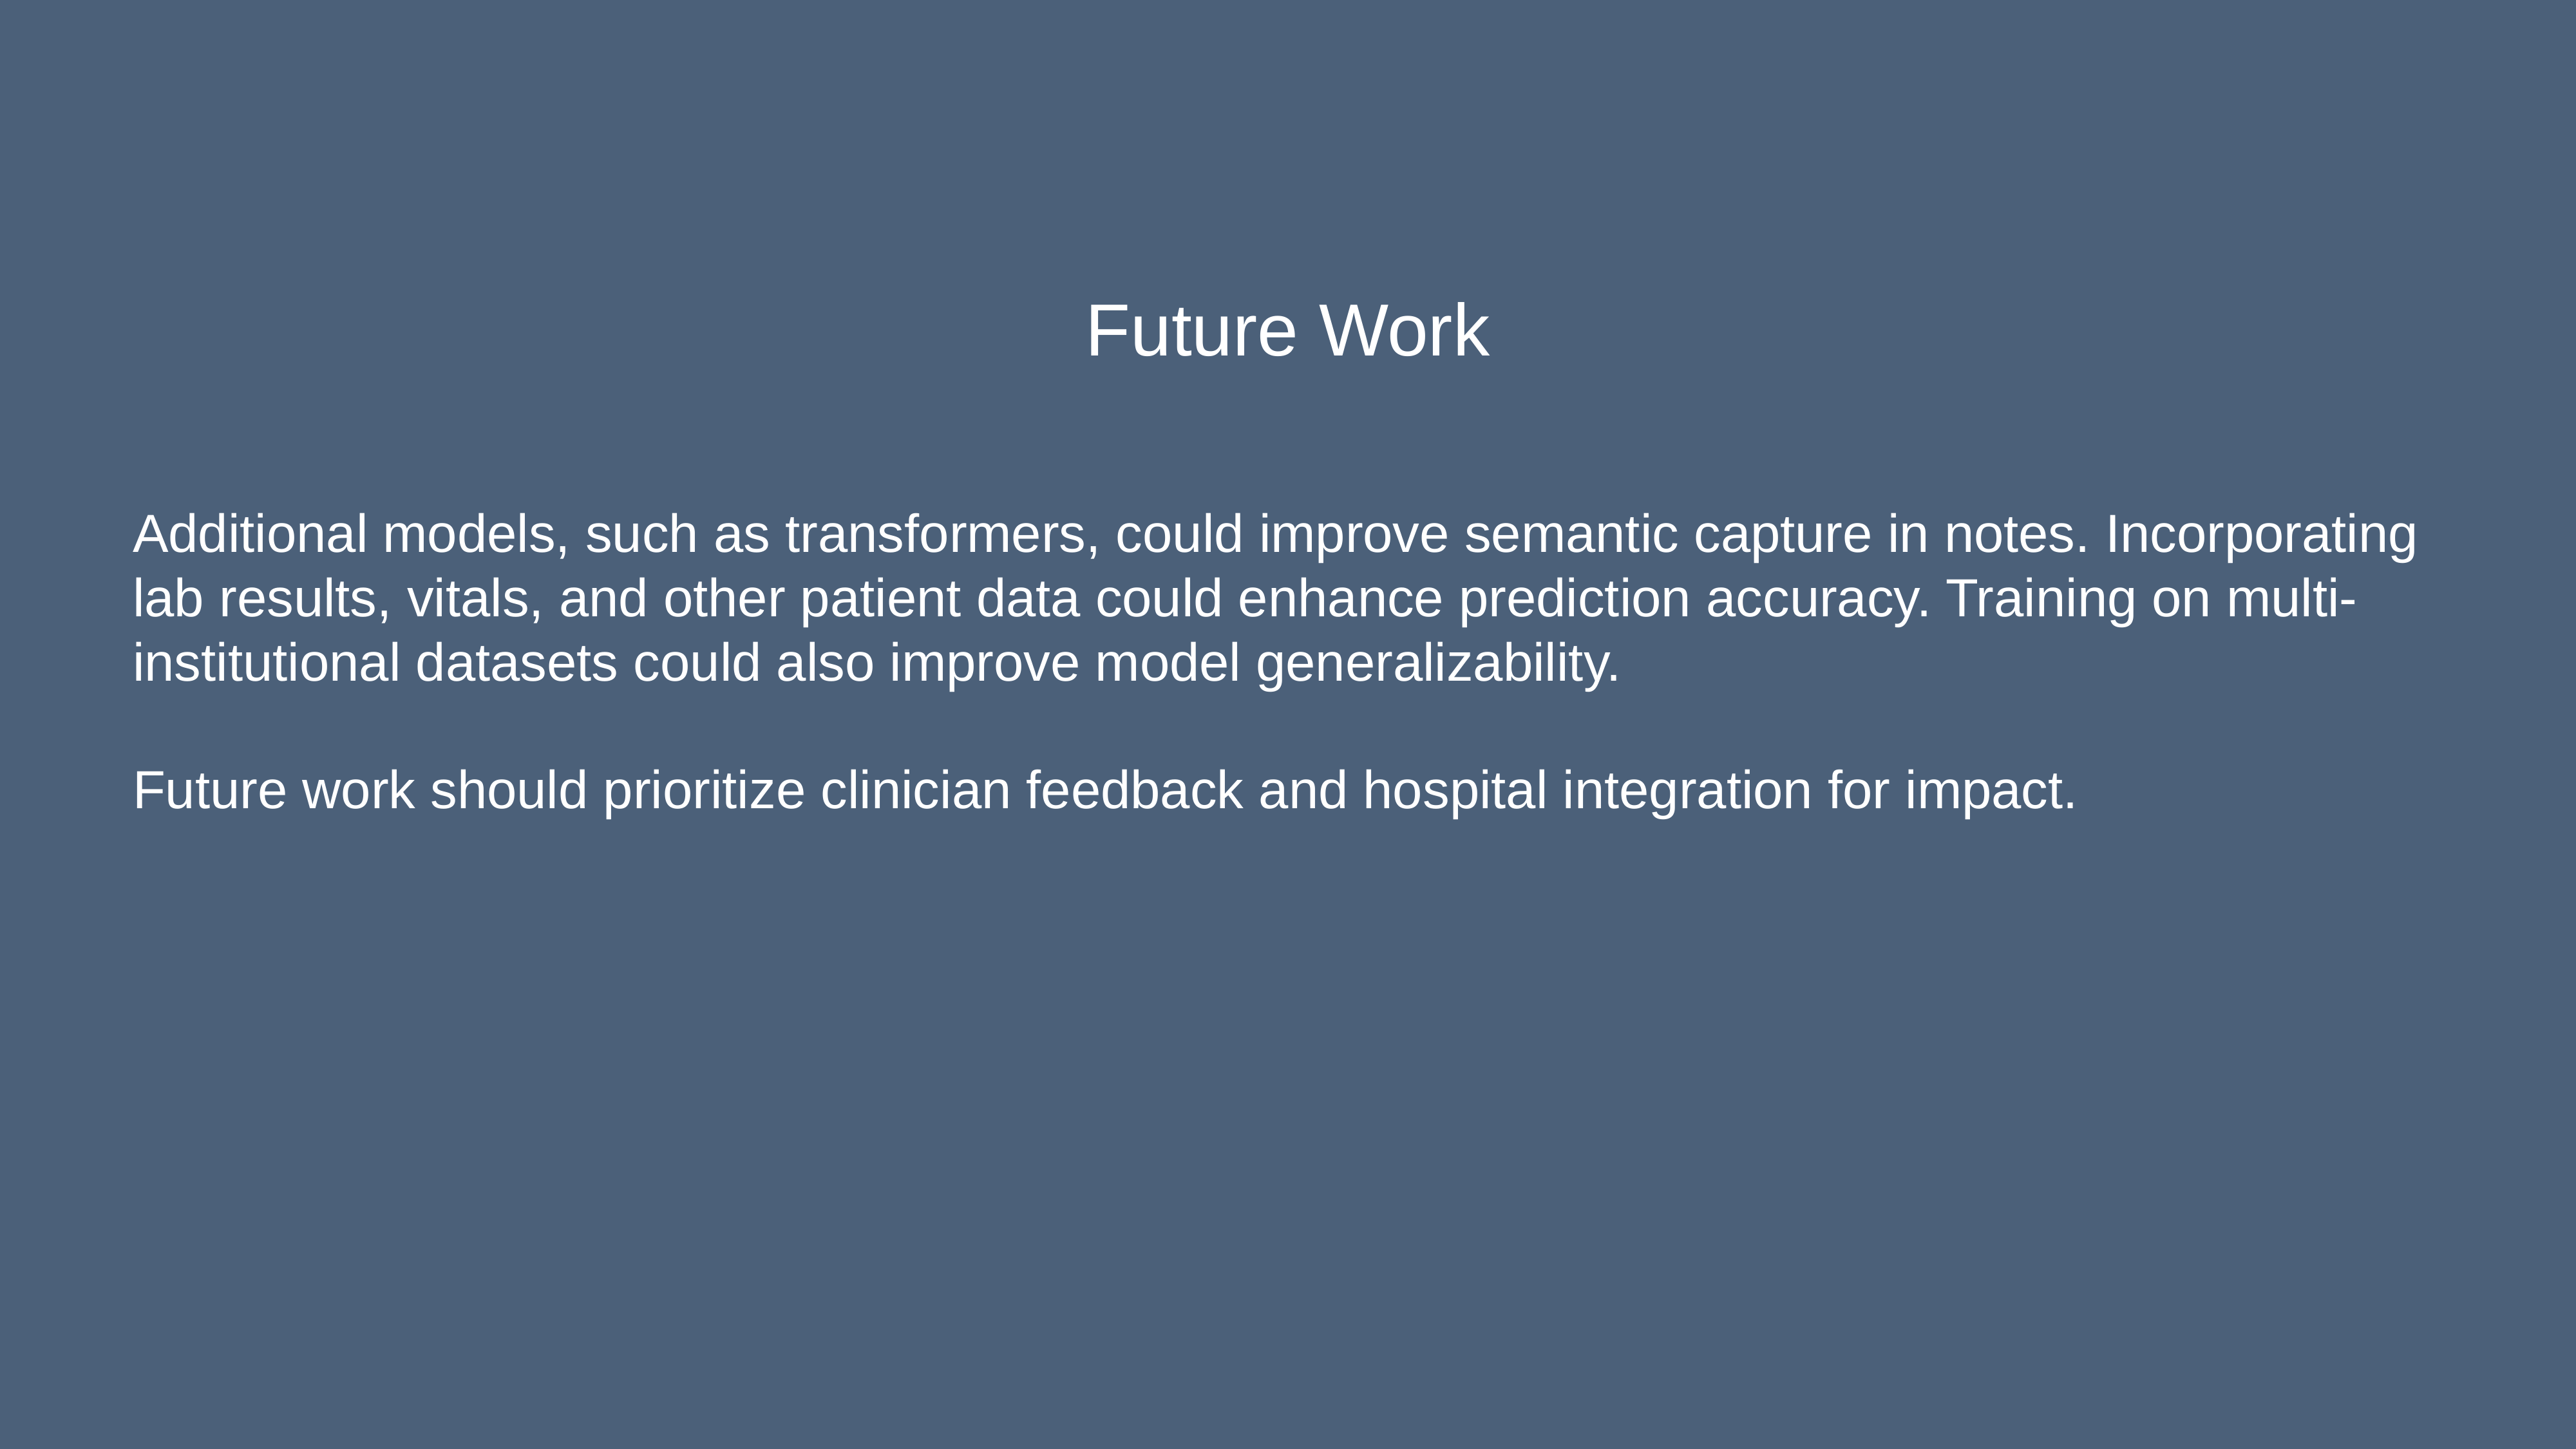

Future Work
Additional models, such as transformers, could improve semantic capture in notes. Incorporating lab results, vitals, and other patient data could enhance prediction accuracy. Training on multi-institutional datasets could also improve model generalizability.
Future work should prioritize clinician feedback and hospital integration for impact.